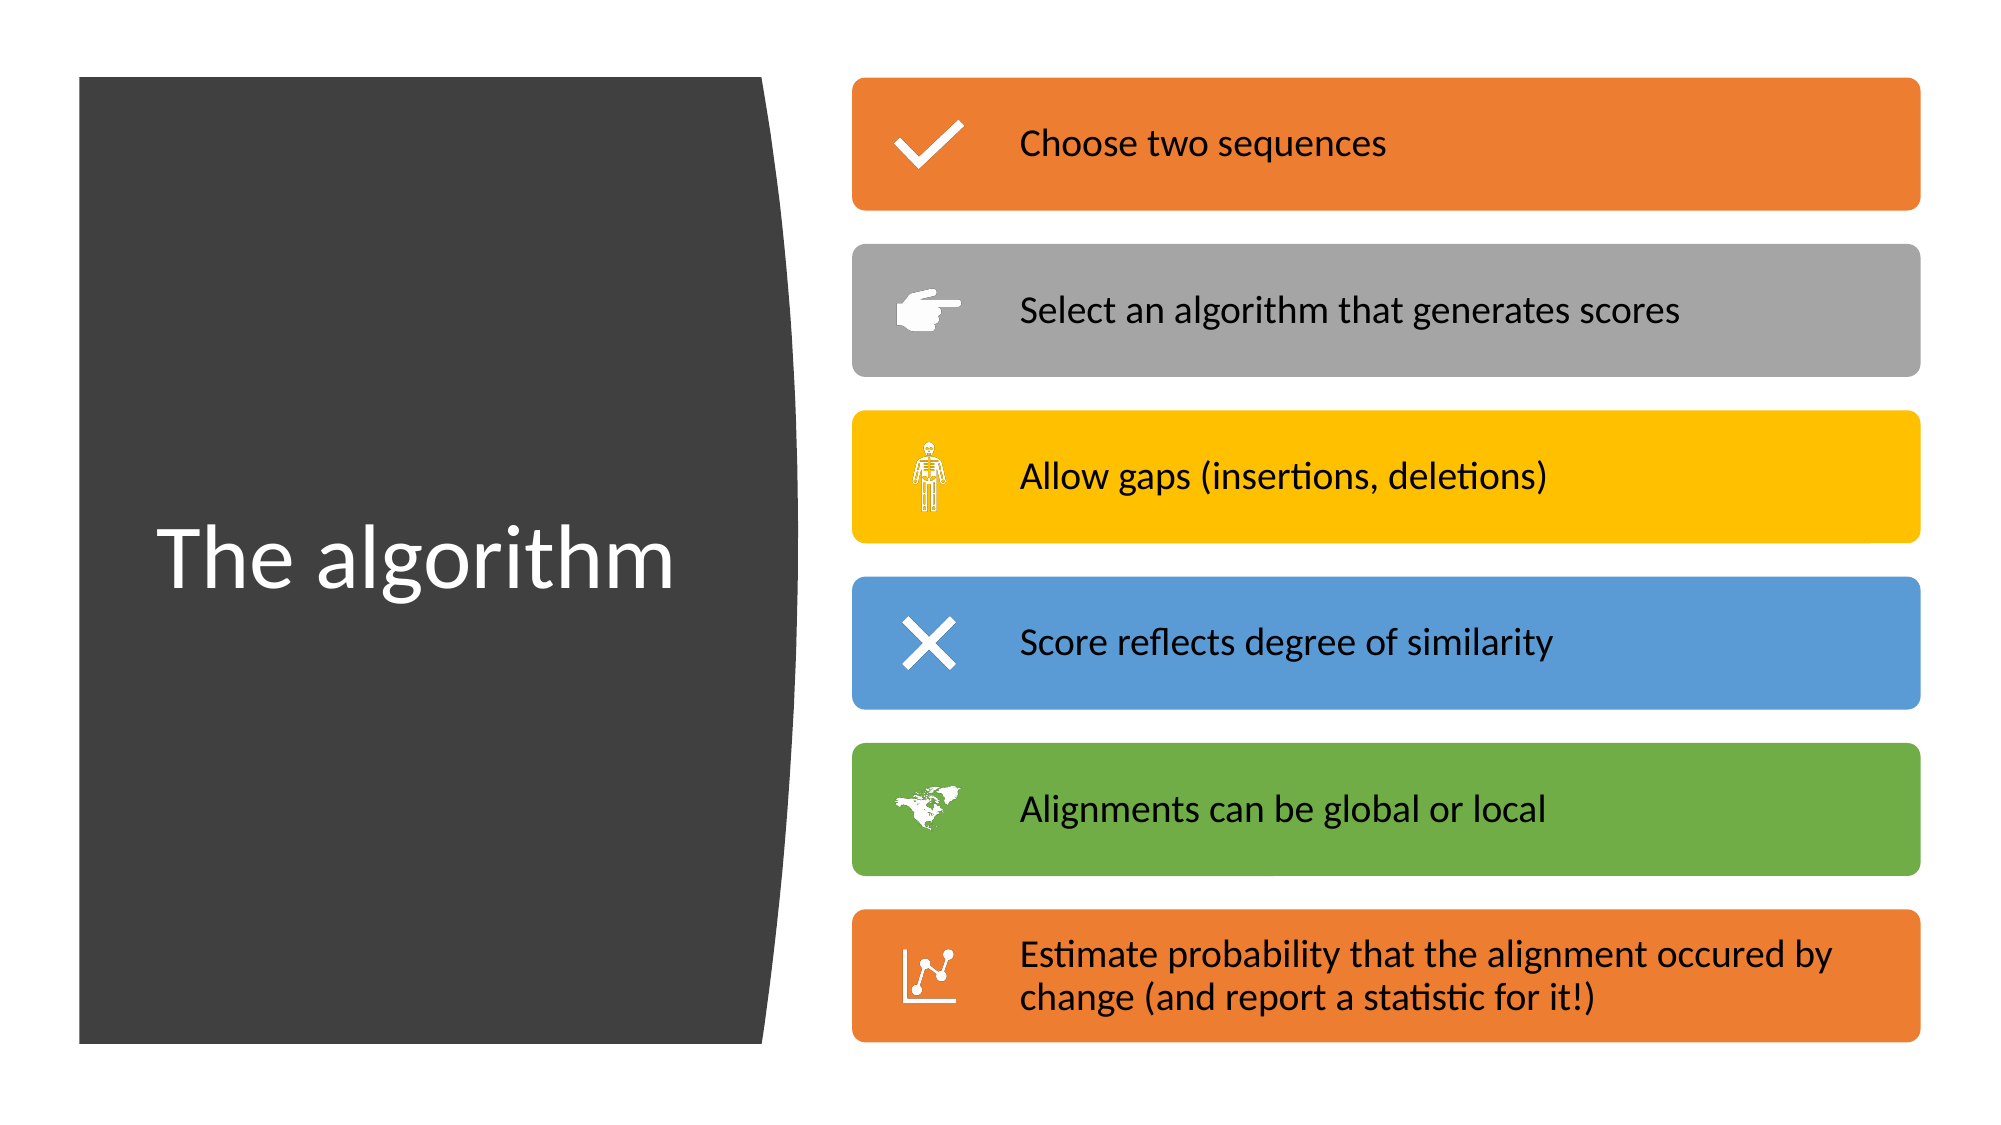

Choose two sequences
Select an algorithm that generates scores
Allow gaps (insertions, deletions)
Score reflects degree of similarity
Alignments can be global or local
Estimate probability that the alignment occured by change (and report a statistic for it!)

# The algorithm